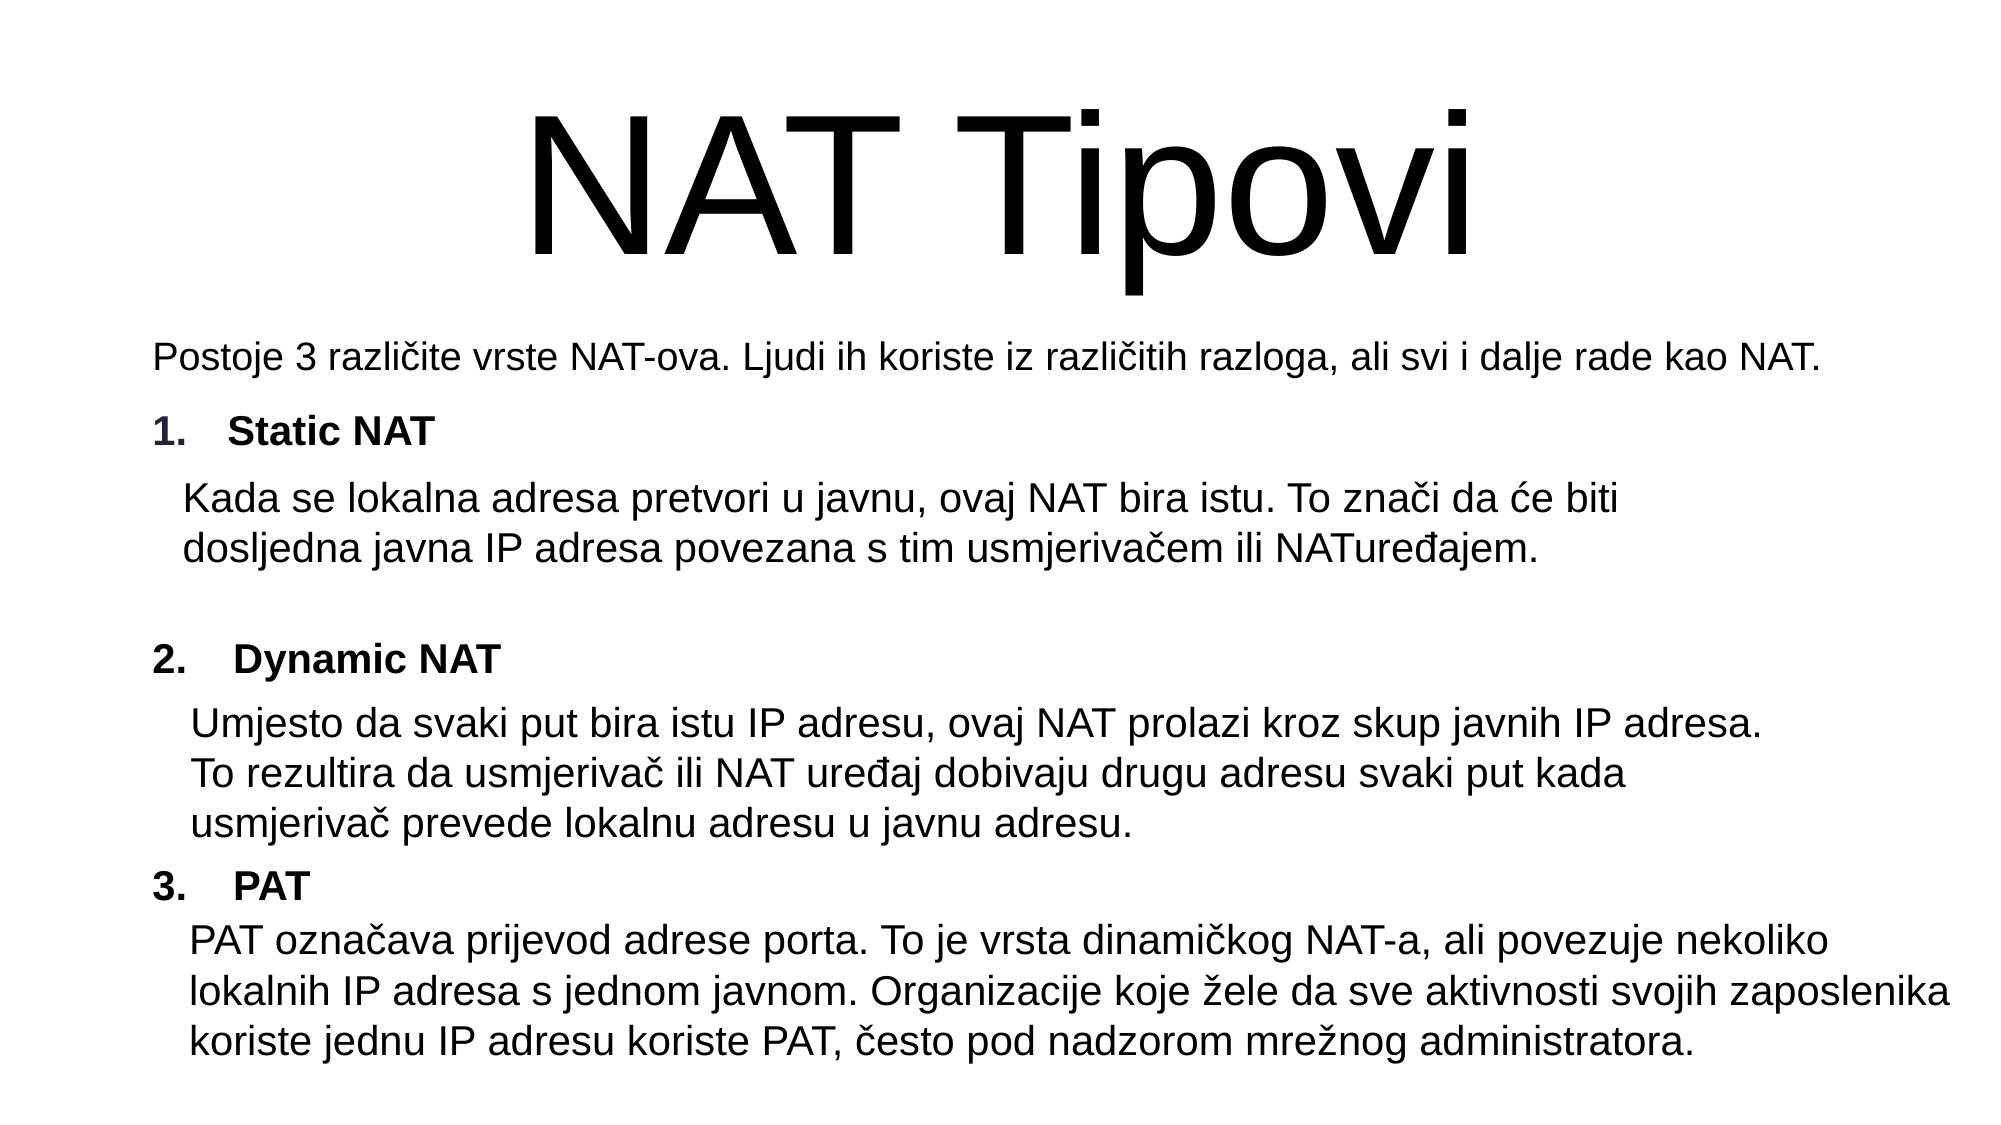

NAT Tipovi
Postoje 3 različite vrste NAT-ova. Ljudi ih koriste iz različitih razloga, ali svi i dalje rade kao NAT.
Static NAT

2.    Dynamic NAT

3.    PAT

Kada se lokalna adresa pretvori u javnu, ovaj NAT bira istu. To znači da će biti dosljedna javna IP adresa povezana s tim usmjerivačem ili NATuređajem.
Umjesto da svaki put bira istu IP adresu, ovaj NAT prolazi kroz skup javnih IP adresa.
To rezultira da usmjerivač ili NAT uređaj dobivaju drugu adresu svaki put kada
usmjerivač prevede lokalnu adresu u javnu adresu.
PAT označava prijevod adrese porta. To je vrsta dinamičkog NAT-a, ali povezuje nekoliko
lokalnih IP adresa s jednom javnom. Organizacije koje žele da sve aktivnosti svojih zaposlenika
koriste jednu IP adresu koriste PAT, često pod nadzorom mrežnog administratora.